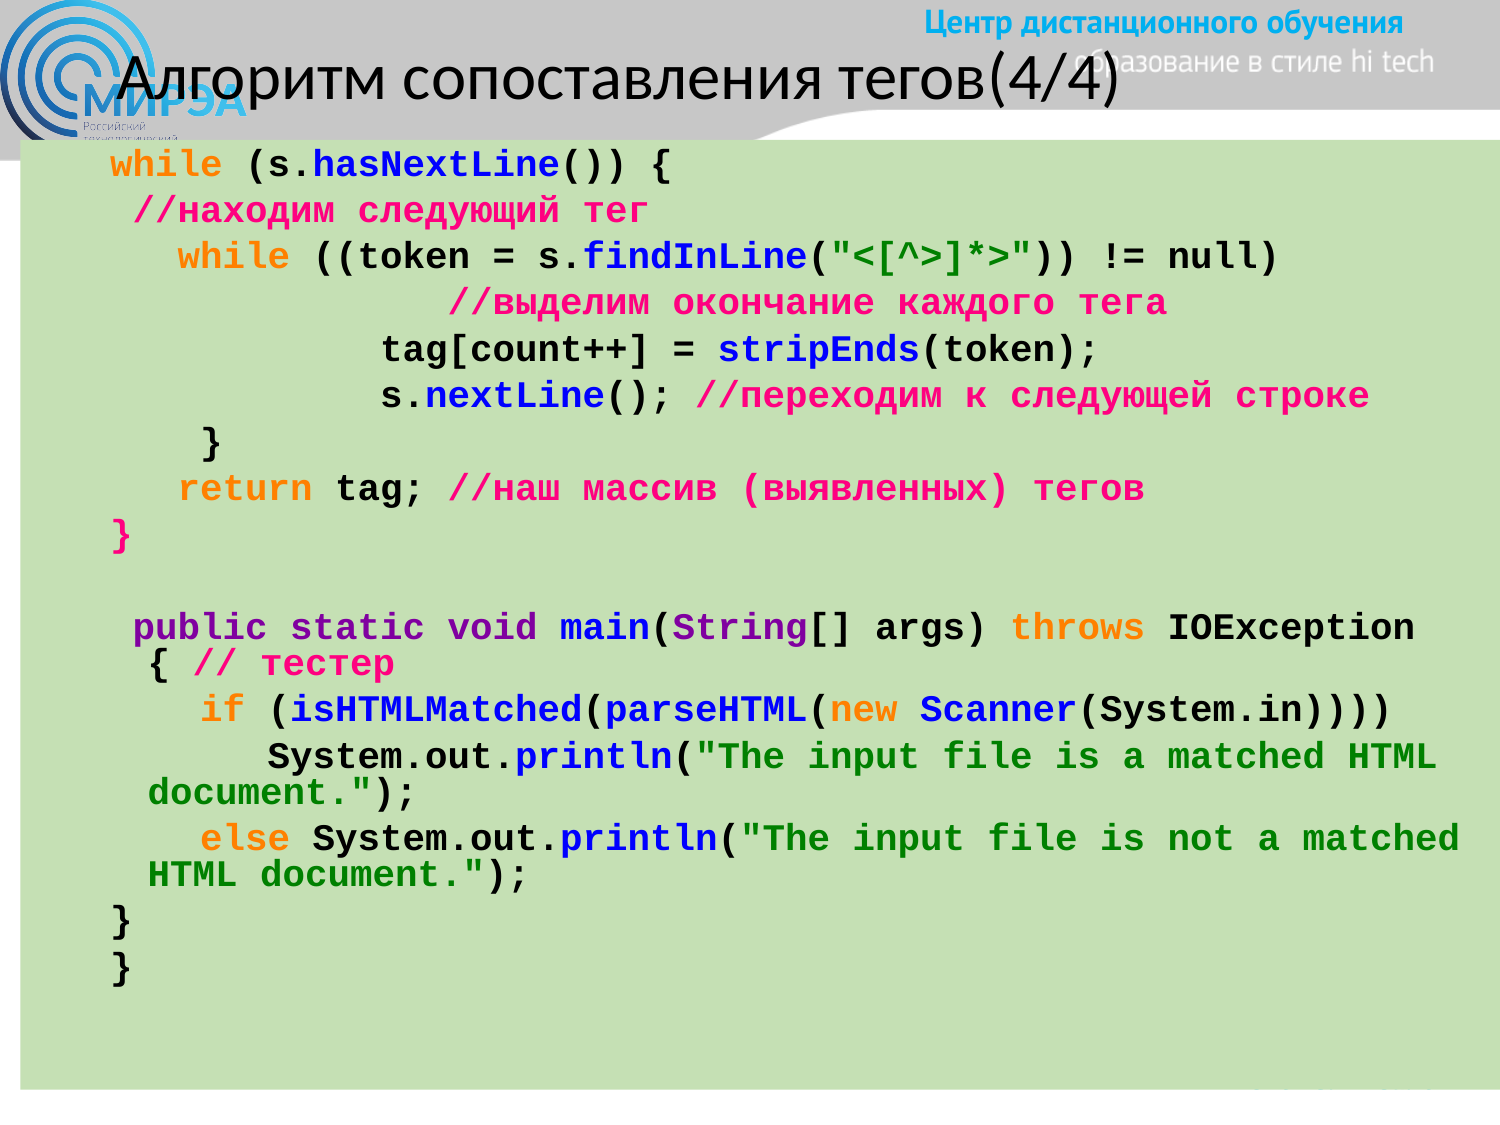

# Алгоритм сопоставления тегов(4/4)
while (s.hasNextLine()) {
 //находим следующий тег
   while ((token = s.findInLine("<[^>]*>")) != null)
               //выделим окончание каждого тега
            tag[count++] = stripEnds(token);
            s.nextLine(); //переходим к следующей строке
    }
   return tag; //наш массив (выявленных) тегов
}

 public static void main(String[] args) throws IOException { // тестер
    if (isHTMLMatched(parseHTML(new Scanner(System.in))))
       System.out.println("The input file is a matched HTML document.");
    else System.out.println("The input file is not a matched HTML document.");
}
}